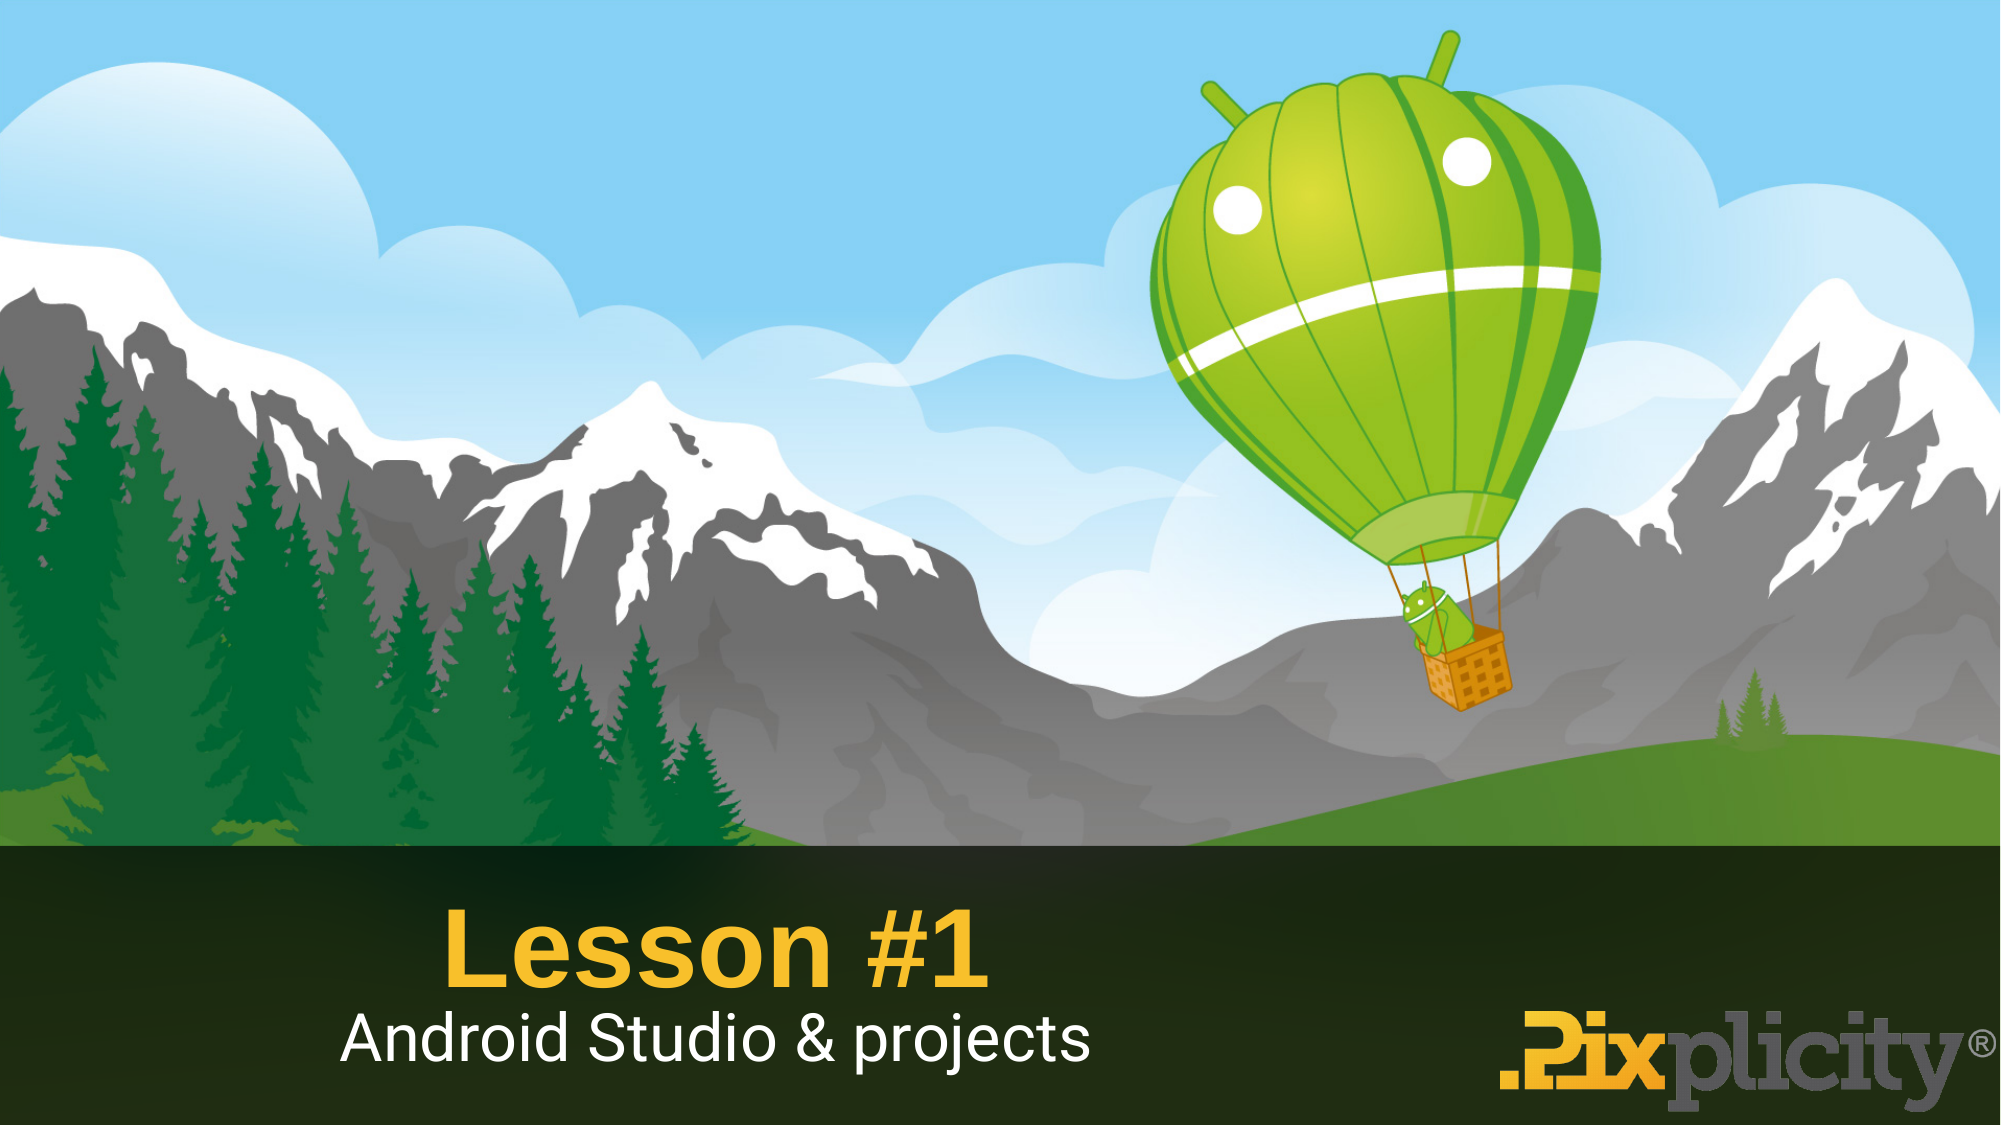

# Lesson #1
Android Studio & projects